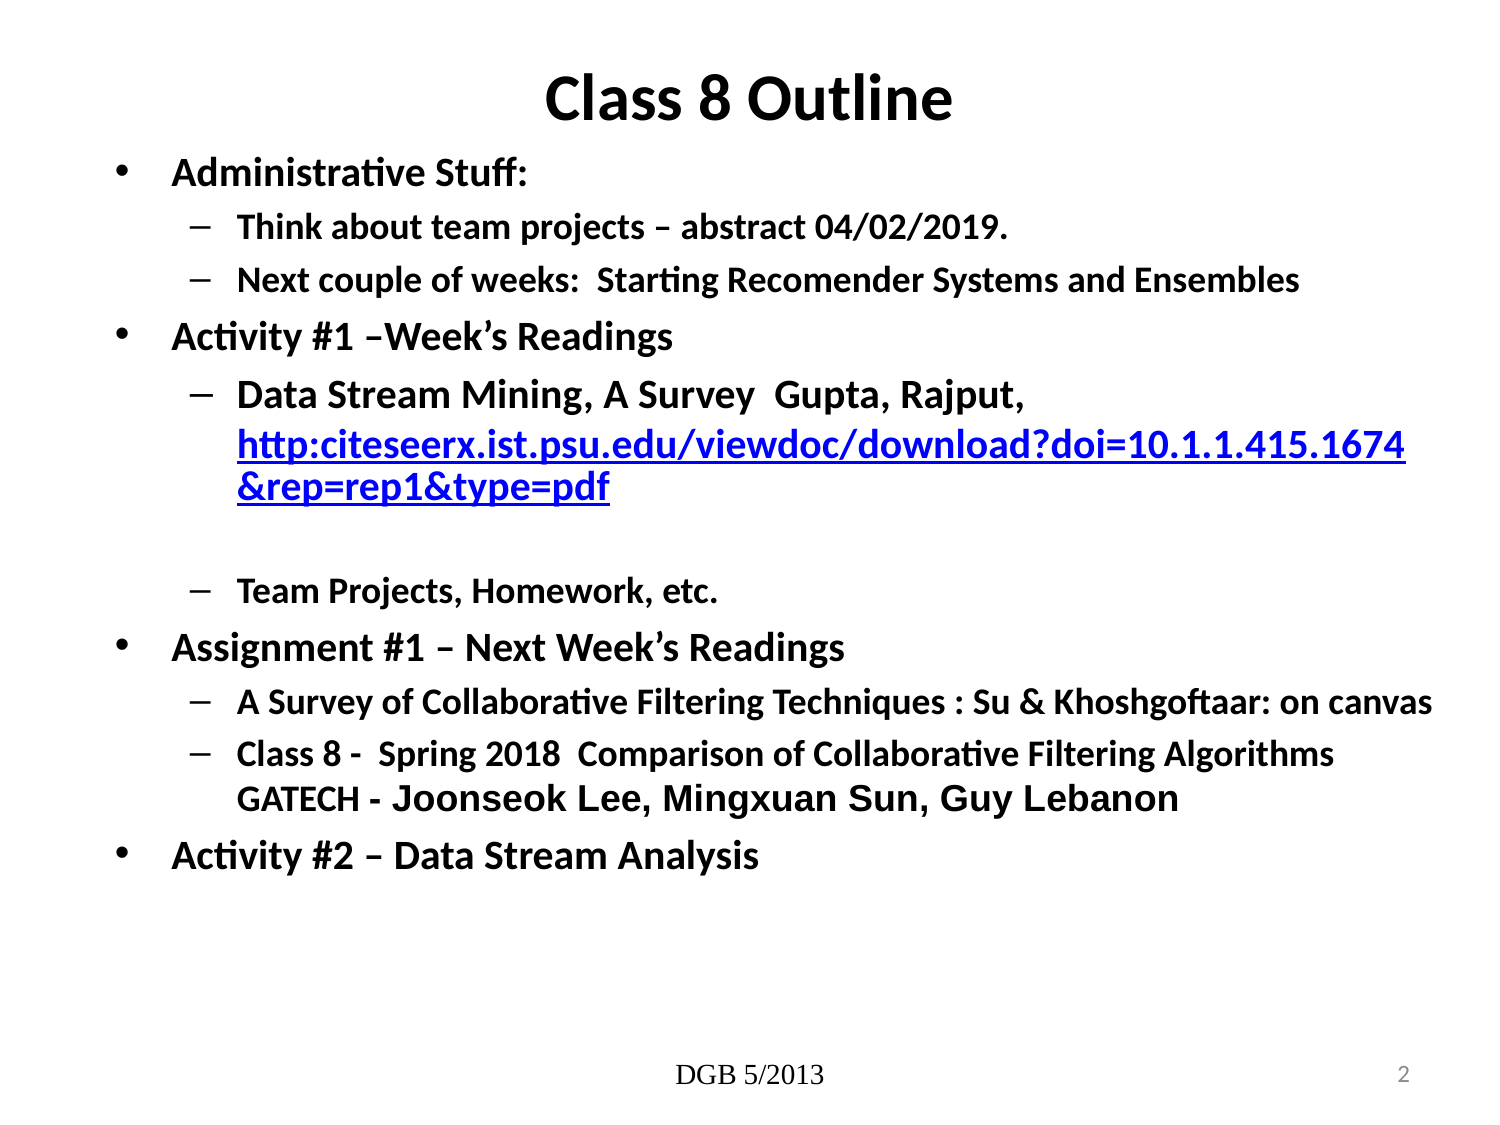

# Class 8 Outline
Administrative Stuff:
Think about team projects – abstract 04/02/2019.
Next couple of weeks:  Starting Recomender Systems and Ensembles
Activity #1 –Week’s Readings
Data Stream Mining, A Survey  Gupta, Rajput, http:citeseerx.ist.psu.edu/viewdoc/download?doi=10.1.1.415.1674&rep=rep1&type=pdf
Team Projects, Homework, etc.
Assignment #1 – Next Week’s Readings
A Survey of Collaborative Filtering Techniques : Su & Khoshgoftaar: on canvas
Class 8 -  Spring 2018  Comparison of Collaborative Filtering Algorithms GATECH - Joonseok Lee, Mingxuan Sun, Guy Lebanon
Activity #2 – Data Stream Analysis

DGB 5/2013
2